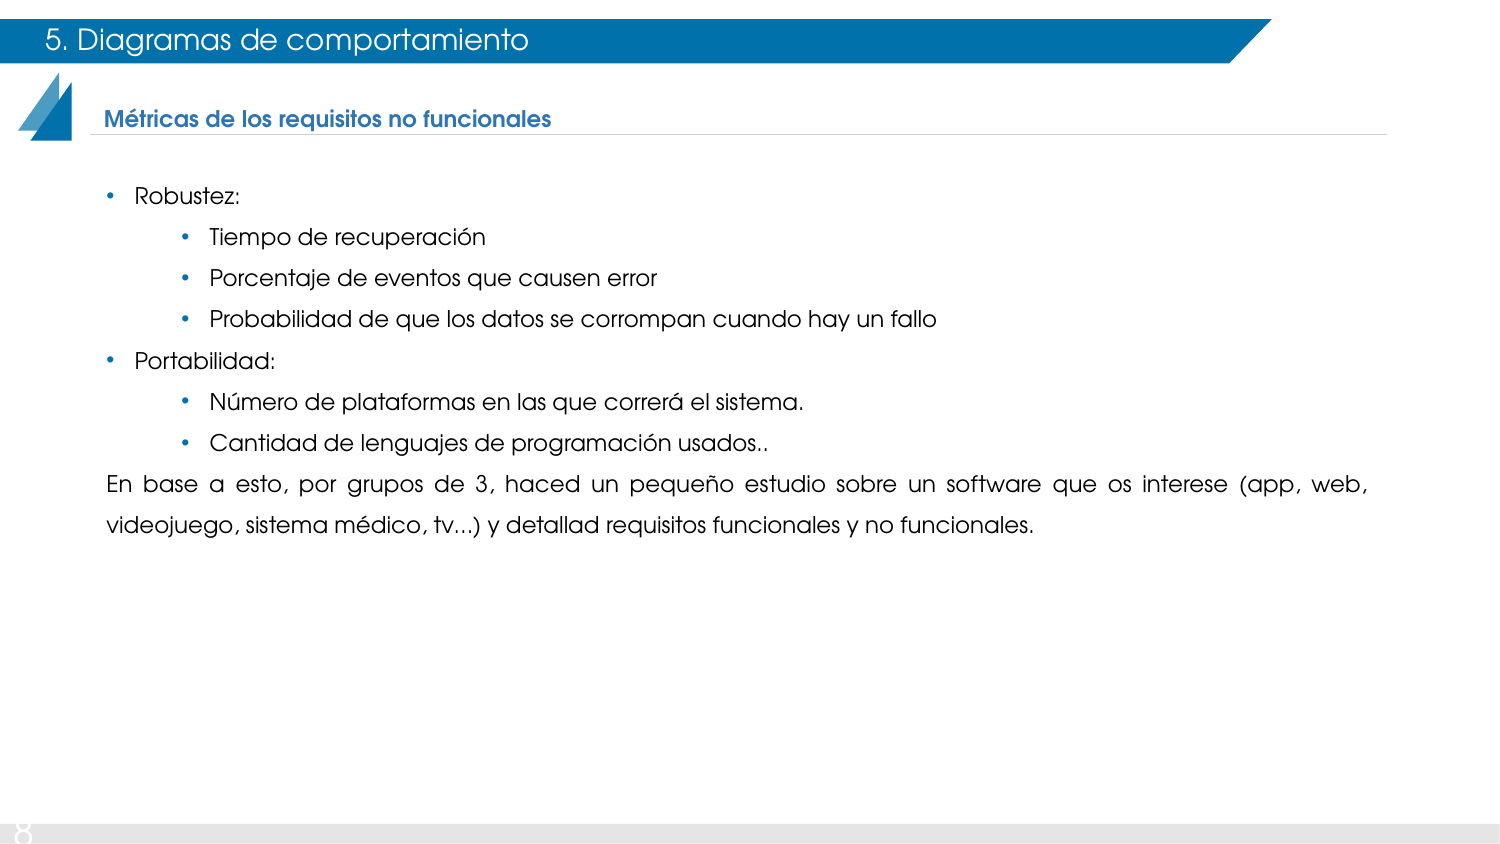

# 5. Diagramas de comportamiento

Métricas de los requisitos no funcionales
Robustez:
Tiempo de recuperación
Porcentaje de eventos que causen error
Probabilidad de que los datos se corrompan cuando hay un fallo
Portabilidad:
Número de plataformas en las que correrá el sistema.
Cantidad de lenguajes de programación usados..
En base a esto, por grupos de 3, haced un pequeño estudio sobre un software que os interese (app, web, videojuego, sistema médico, tv…) y detallad requisitos funcionales y no funcionales.

8